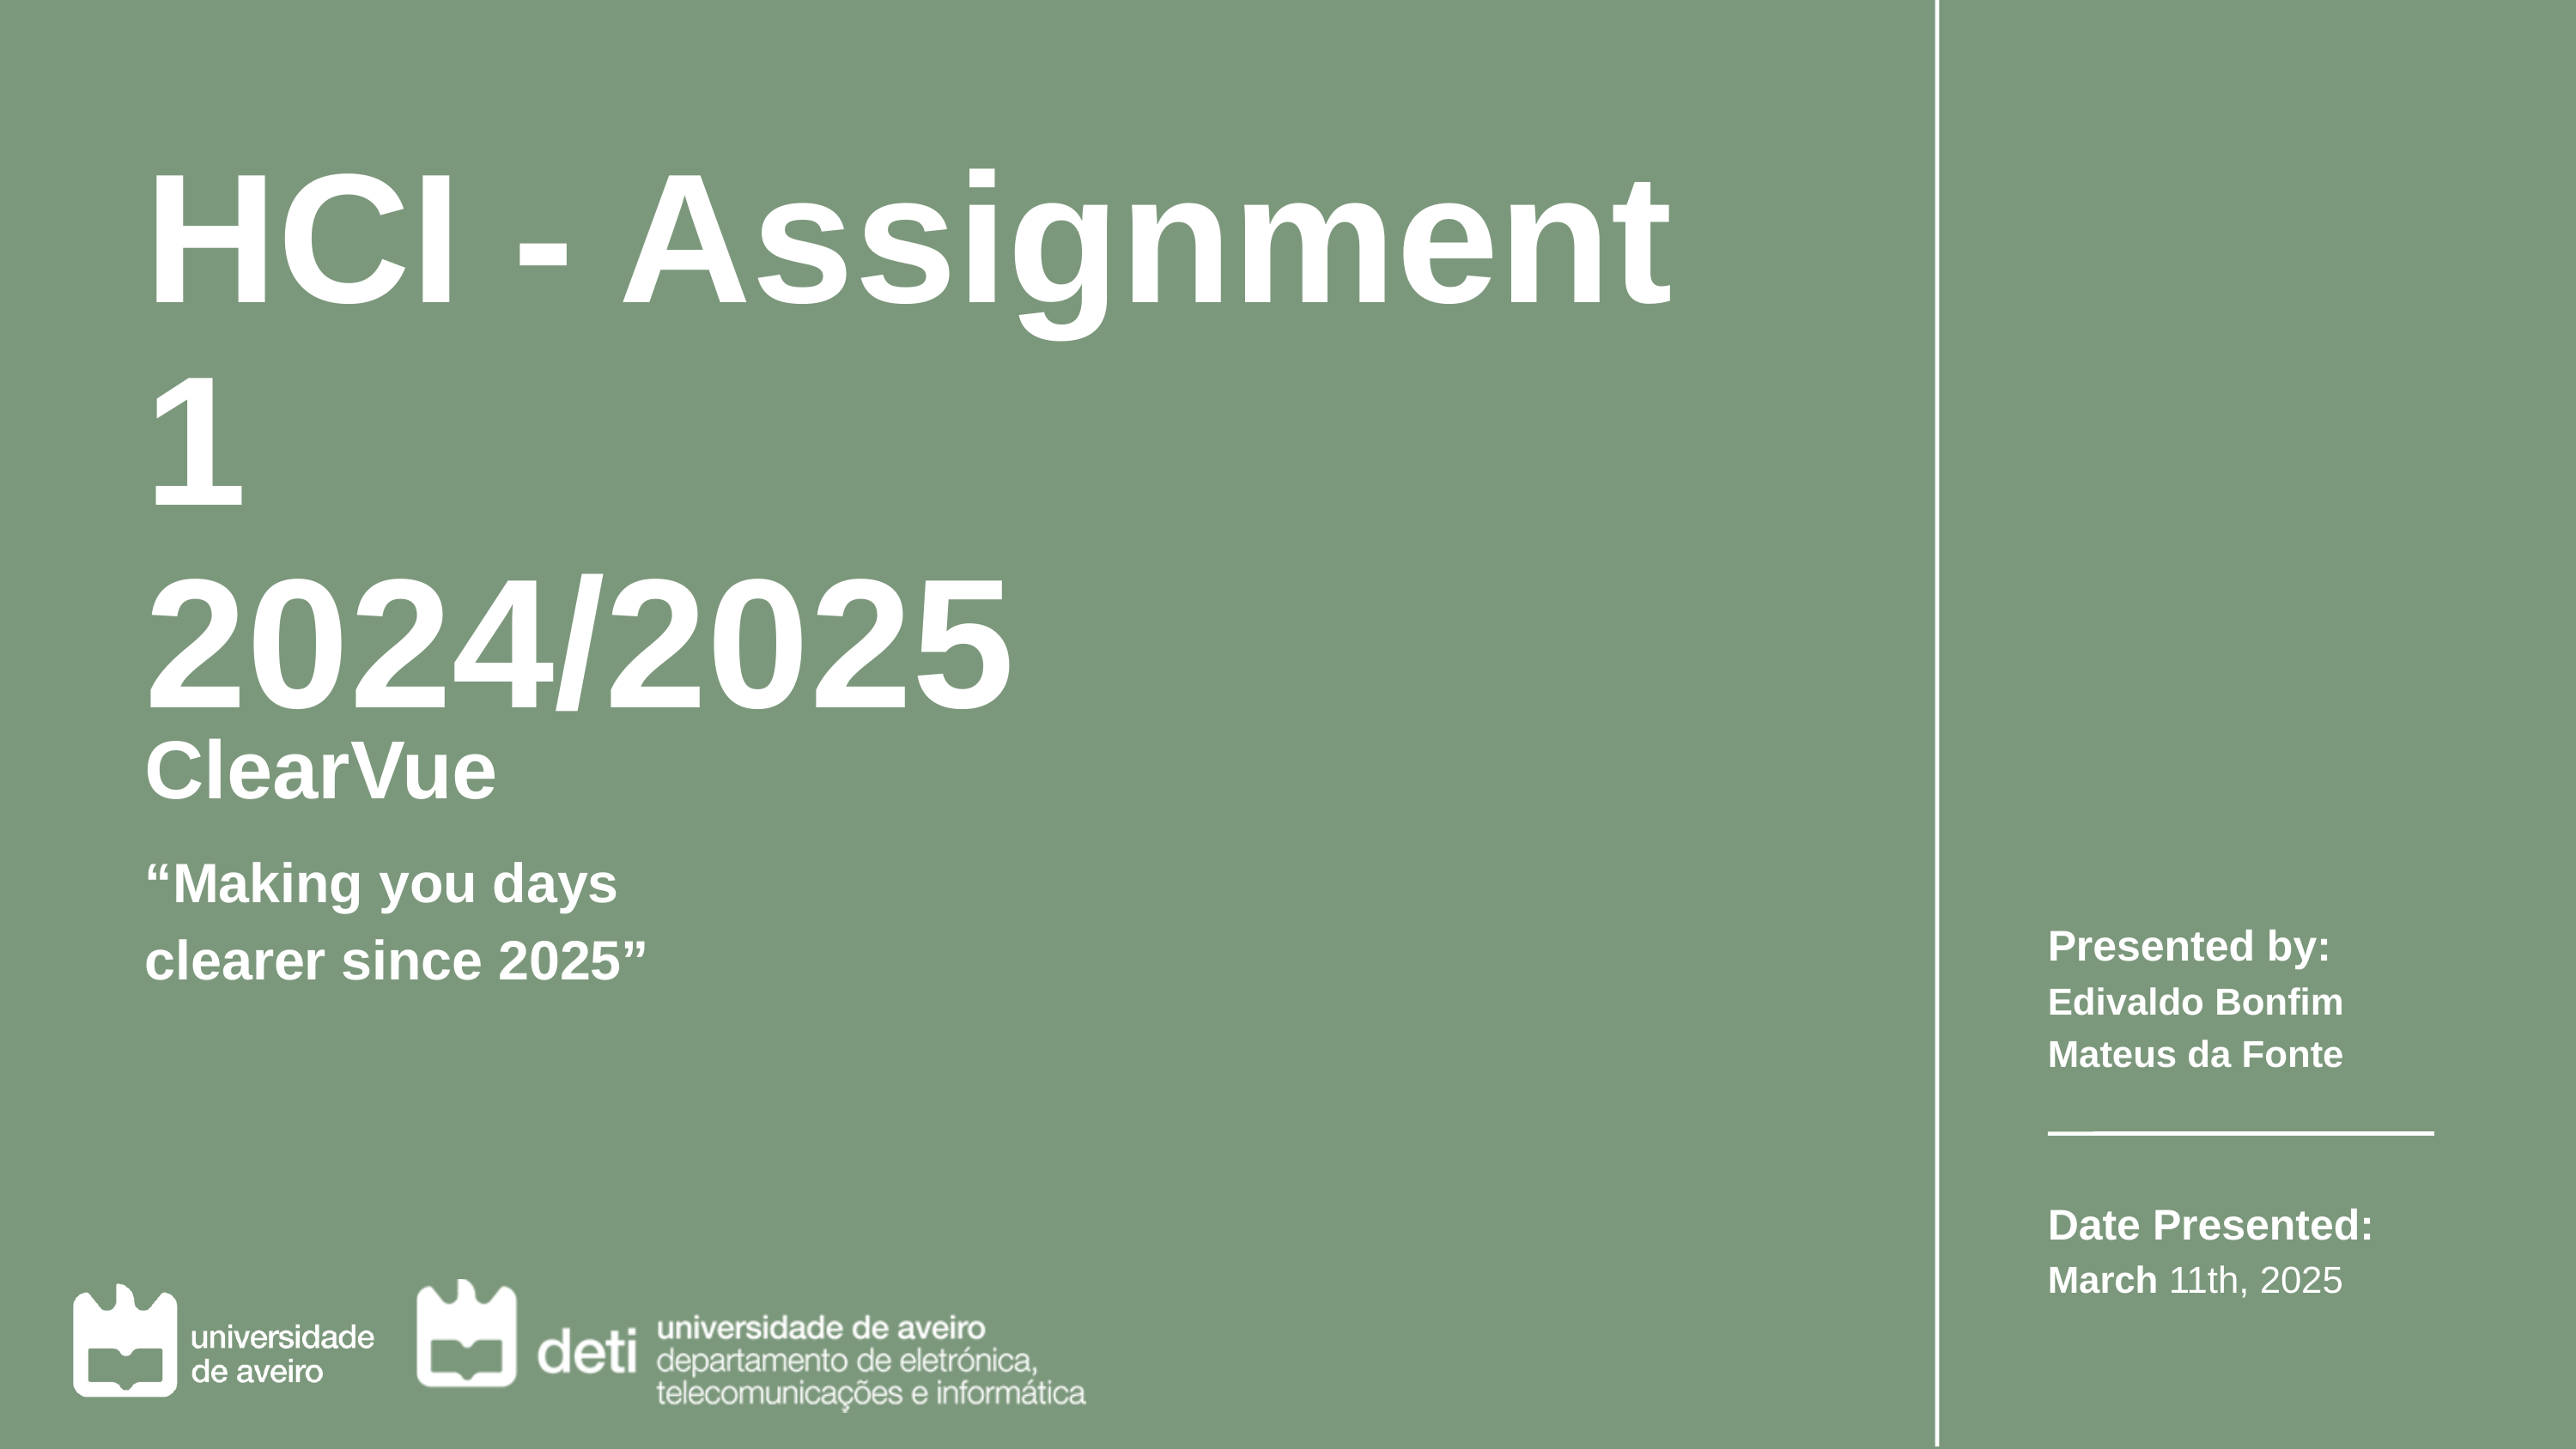

HCI - Assignment 1
2024/2025
ClearVue

“Making you days clearer since 2025”
Presented by:
Edivaldo Bonfim
Mateus da Fonte

Date Presented:
March 11th, 2025